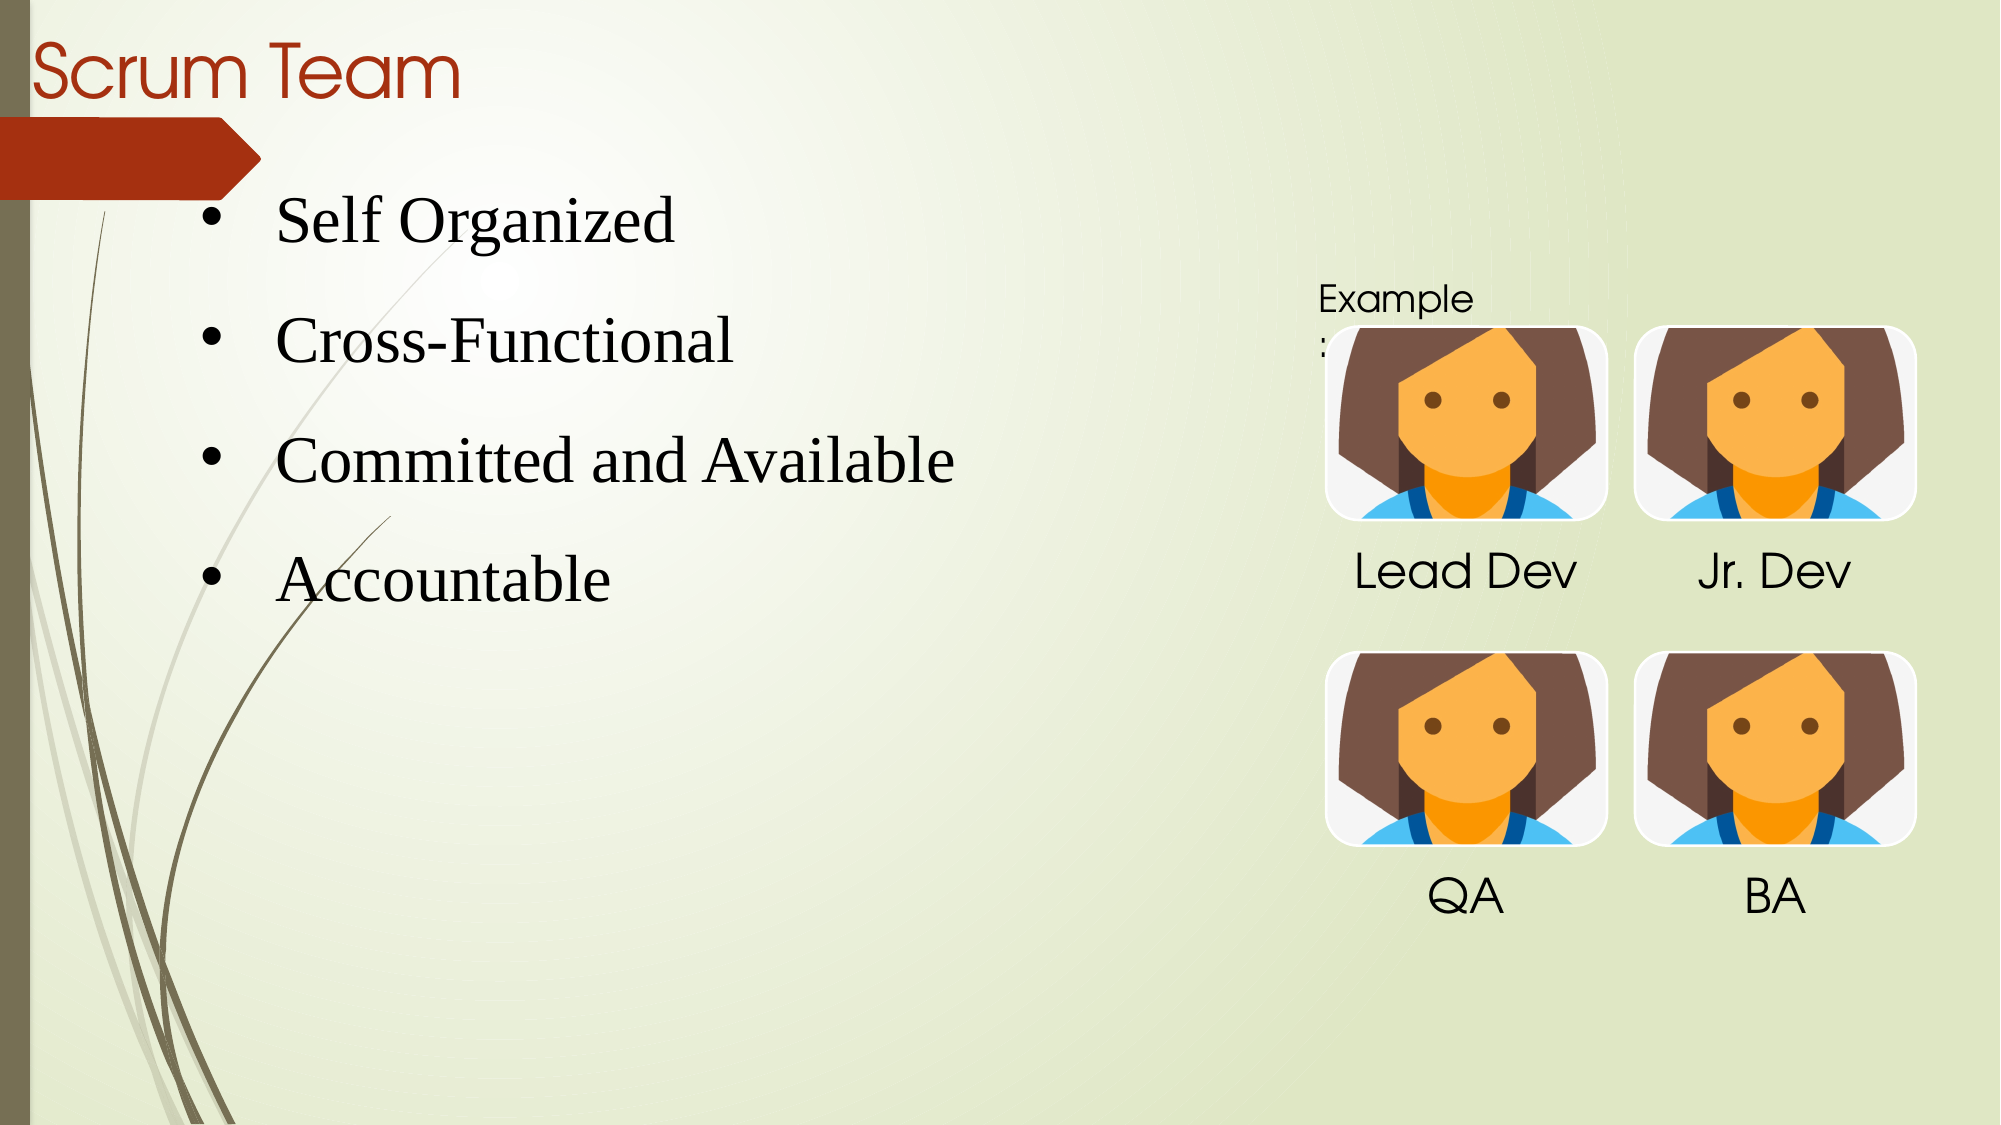

Scrum Team
Self Organized
Cross-Functional
Committed and Available
Accountable
Example:
Lead Dev
Jr. Dev
QA
BA